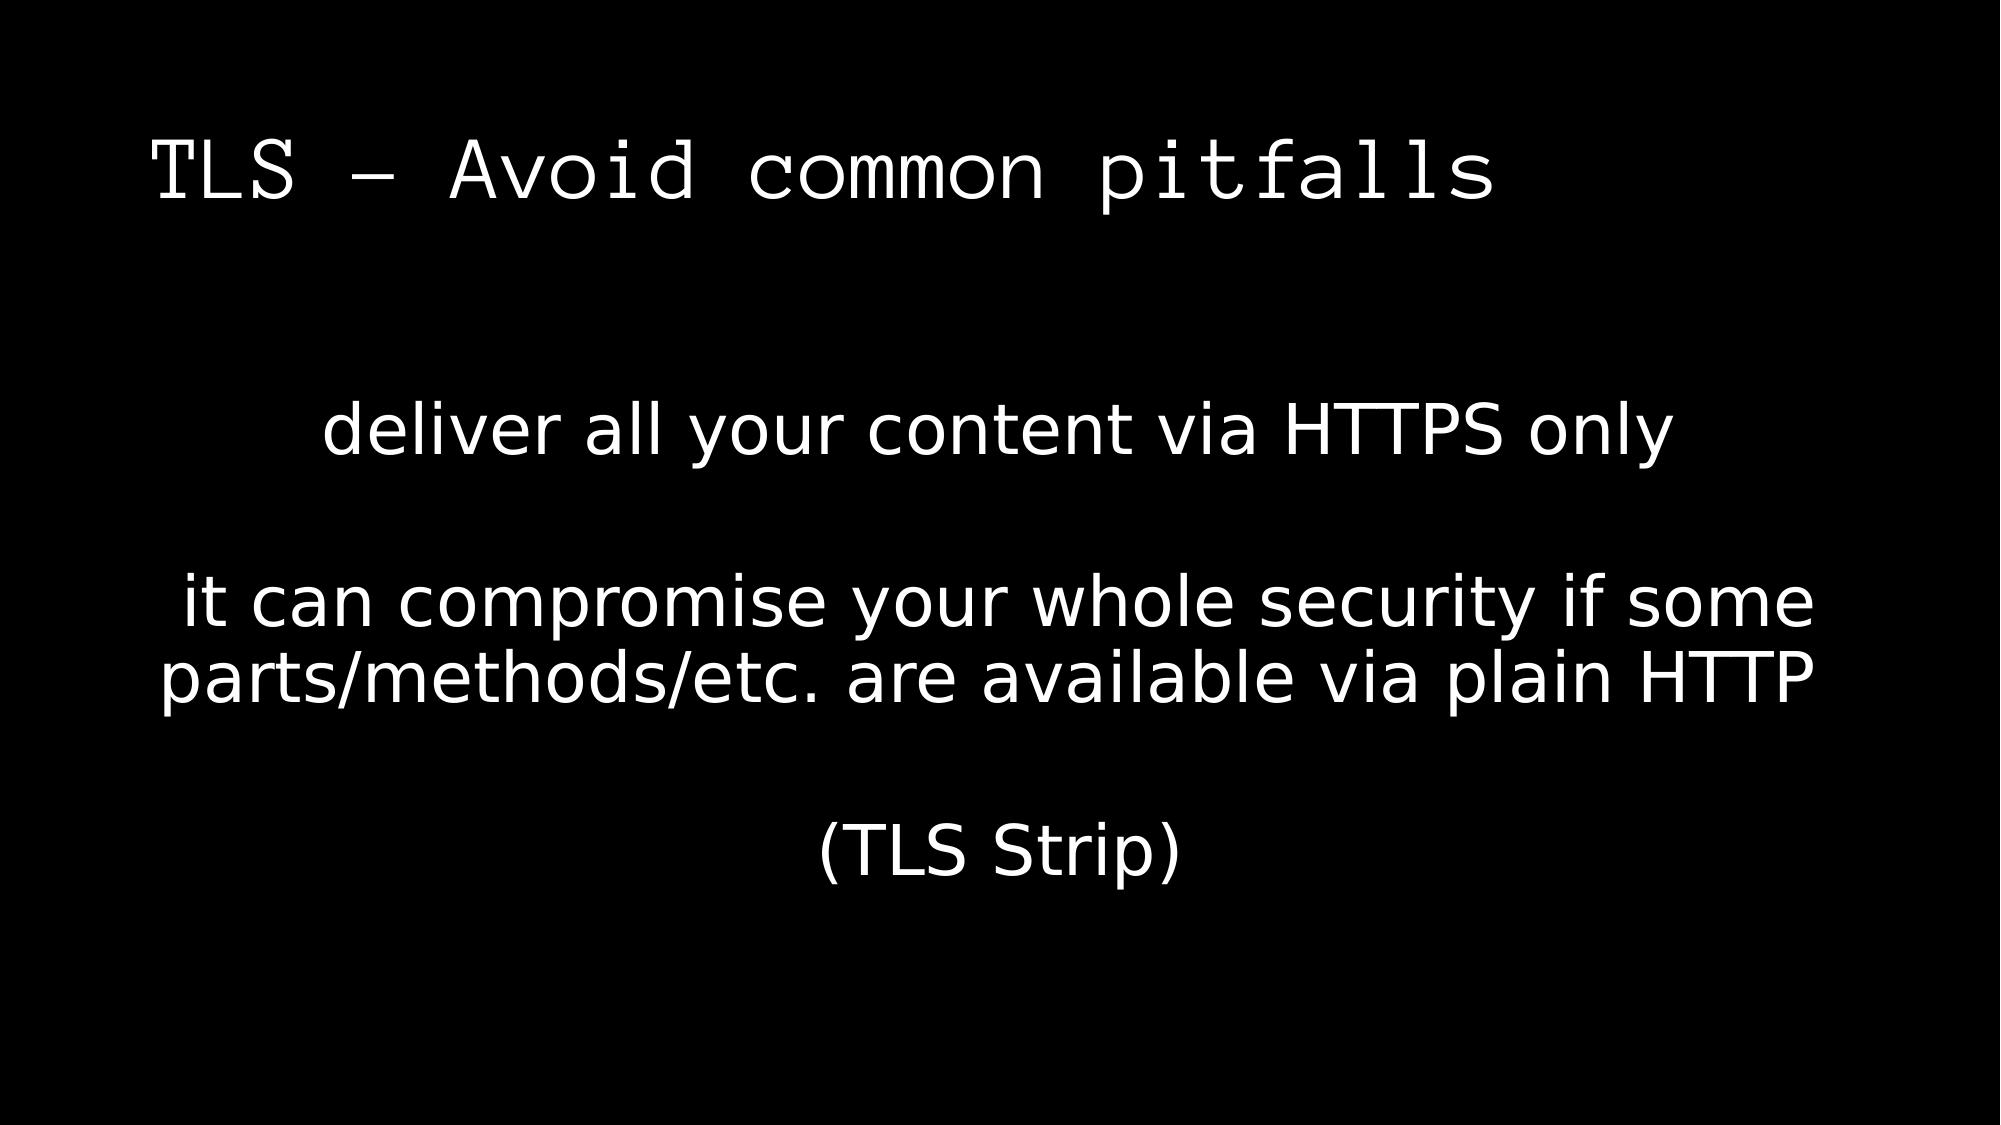

# TLS – Avoid common pitfalls
deliver all your content via HTTPS only

it can compromise your whole security if some parts/methods/etc. are available via plain HTTP

(TLS Strip)